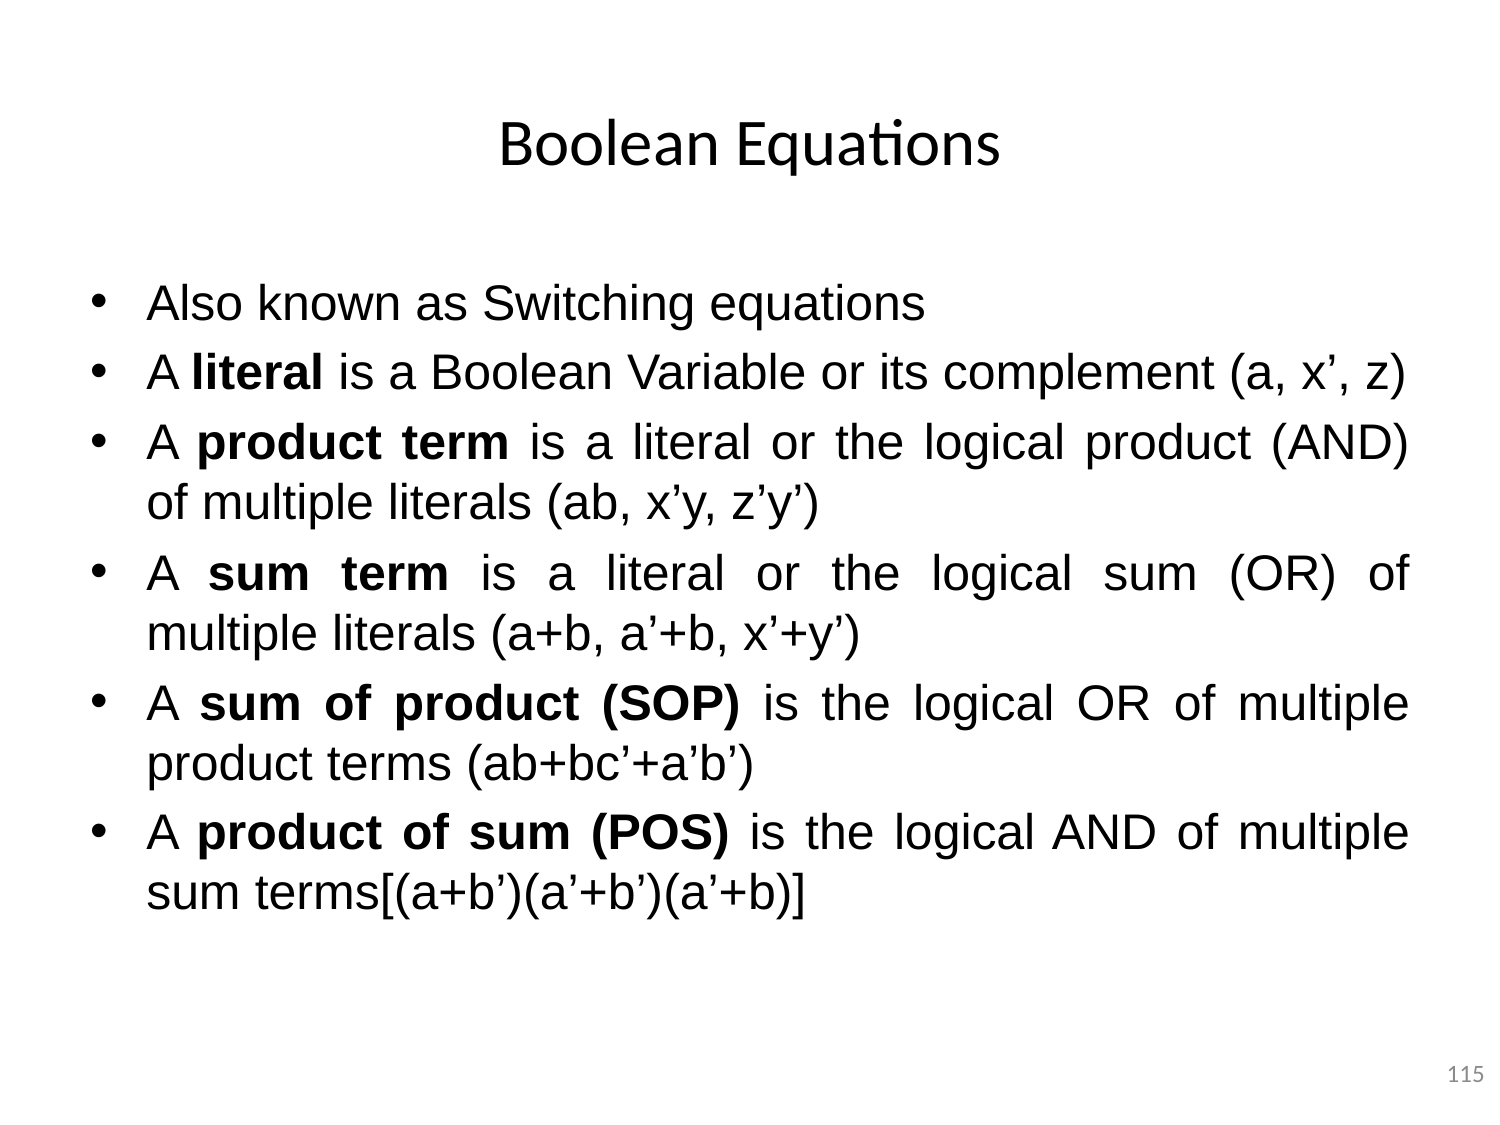

# Boolean Equations
Also known as Switching equations
A literal is a Boolean Variable or its complement (a, x’, z)
A product term is a literal or the logical product (AND) of multiple literals (ab, x’y, z’y’)
A sum term is a literal or the logical sum (OR) of multiple literals (a+b, a’+b, x’+y’)
A sum of product (SOP) is the logical OR of multiple product terms (ab+bc’+a’b’)
A product of sum (POS) is the logical AND of multiple sum terms[(a+b’)(a’+b’)(a’+b)]
115